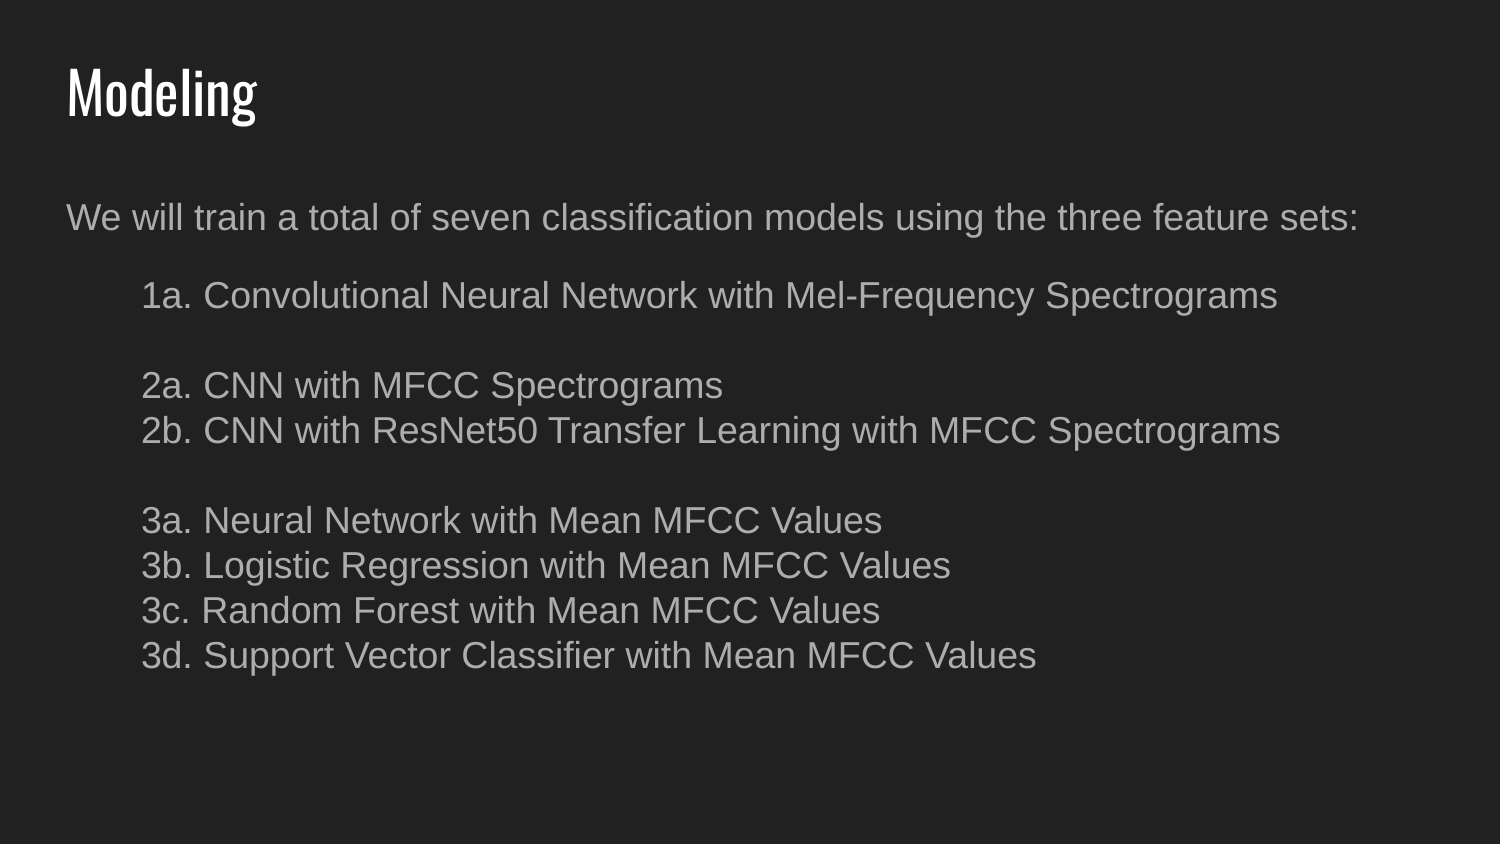

# Modeling
We will train a total of seven classification models using the three feature sets:
1a. Convolutional Neural Network with Mel-Frequency Spectrograms

2a. CNN with MFCC Spectrograms
2b. CNN with ResNet50 Transfer Learning with MFCC Spectrograms

3a. Neural Network with Mean MFCC Values
3b. Logistic Regression with Mean MFCC Values
3c. Random Forest with Mean MFCC Values
3d. Support Vector Classifier with Mean MFCC Values